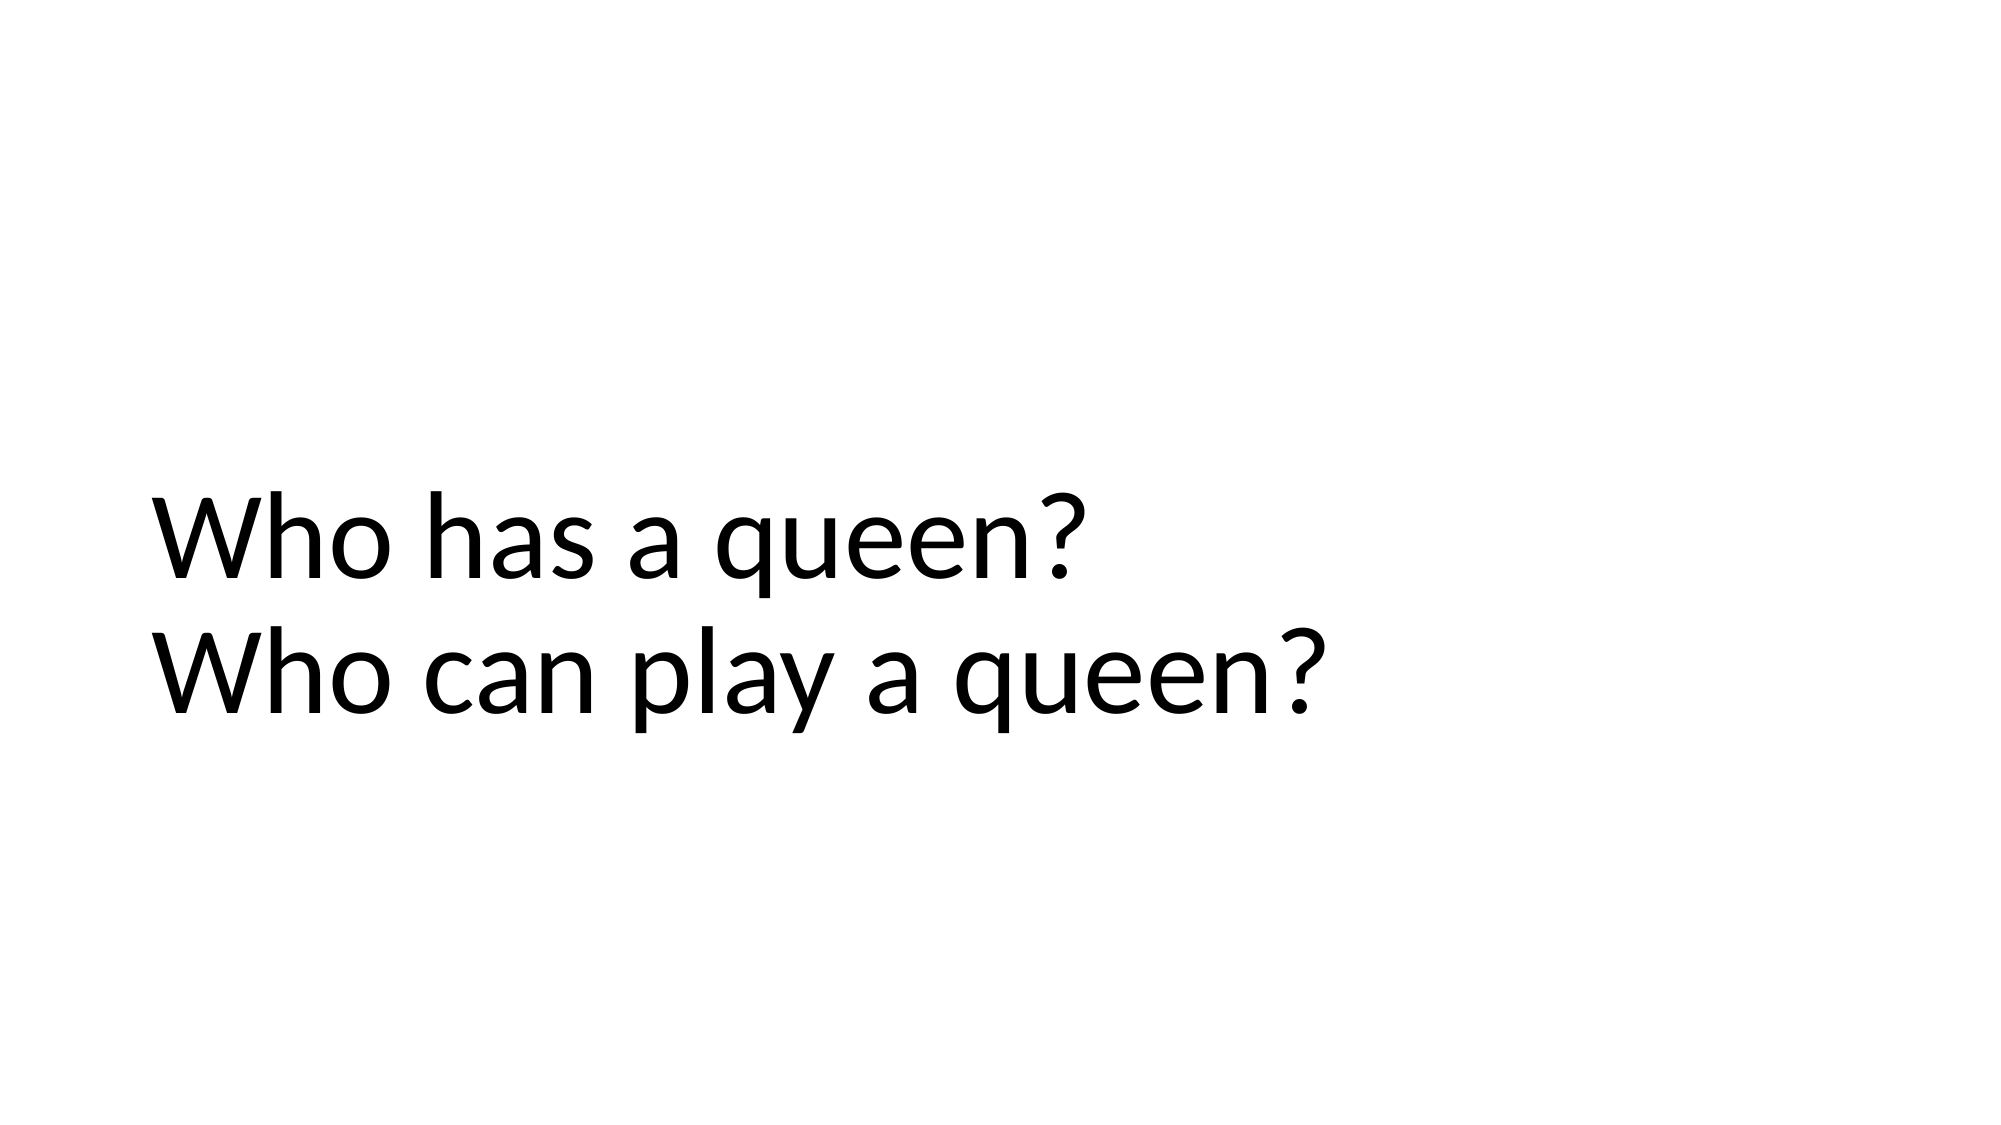

# Who has a queen? Who can play a queen?